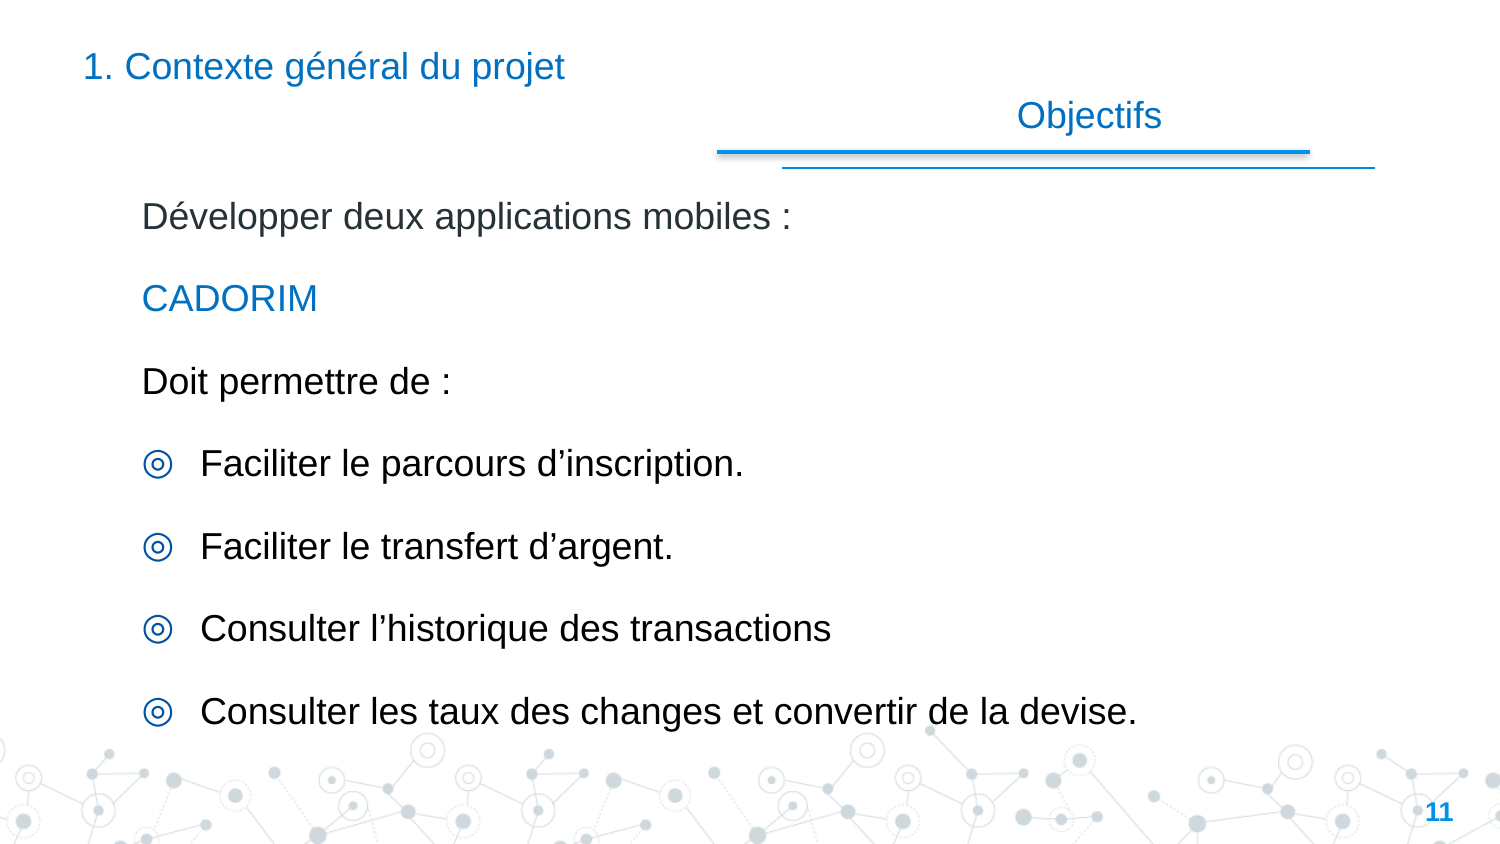

# 1. Contexte général du projet Objectifs
Développer deux applications mobiles :
CADORIM
Doit permettre de :
Faciliter le parcours d’inscription.
Faciliter le transfert d’argent.
Consulter l’historique des transactions
Consulter les taux des changes et convertir de la devise.

11